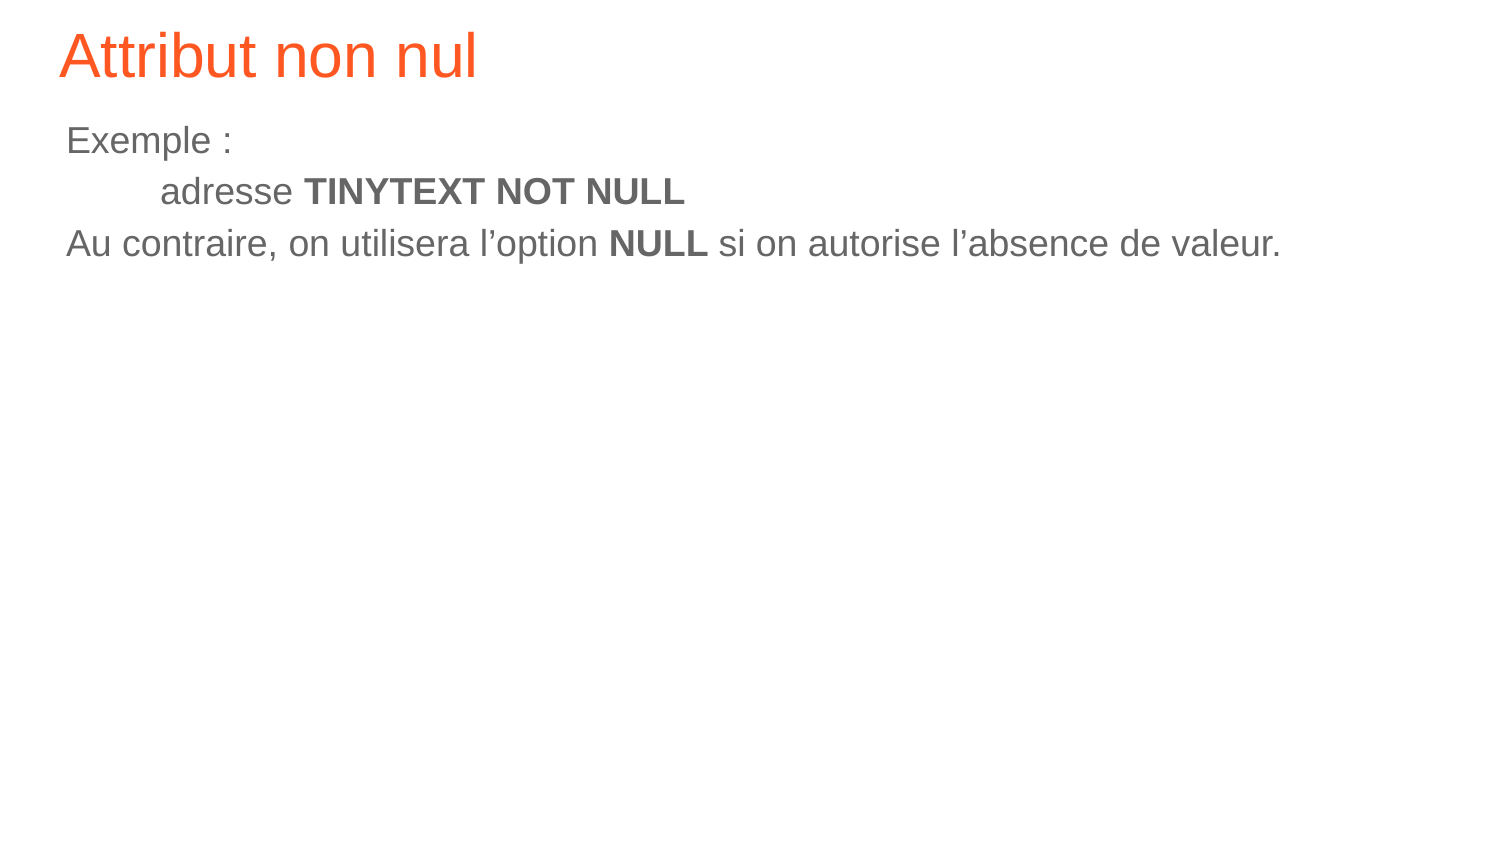

# Attribut non nul
Exemple :
         adresse TINYTEXT NOT NULL
Au contraire, on utilisera l’option NULL si on autorise l’absence de valeur.